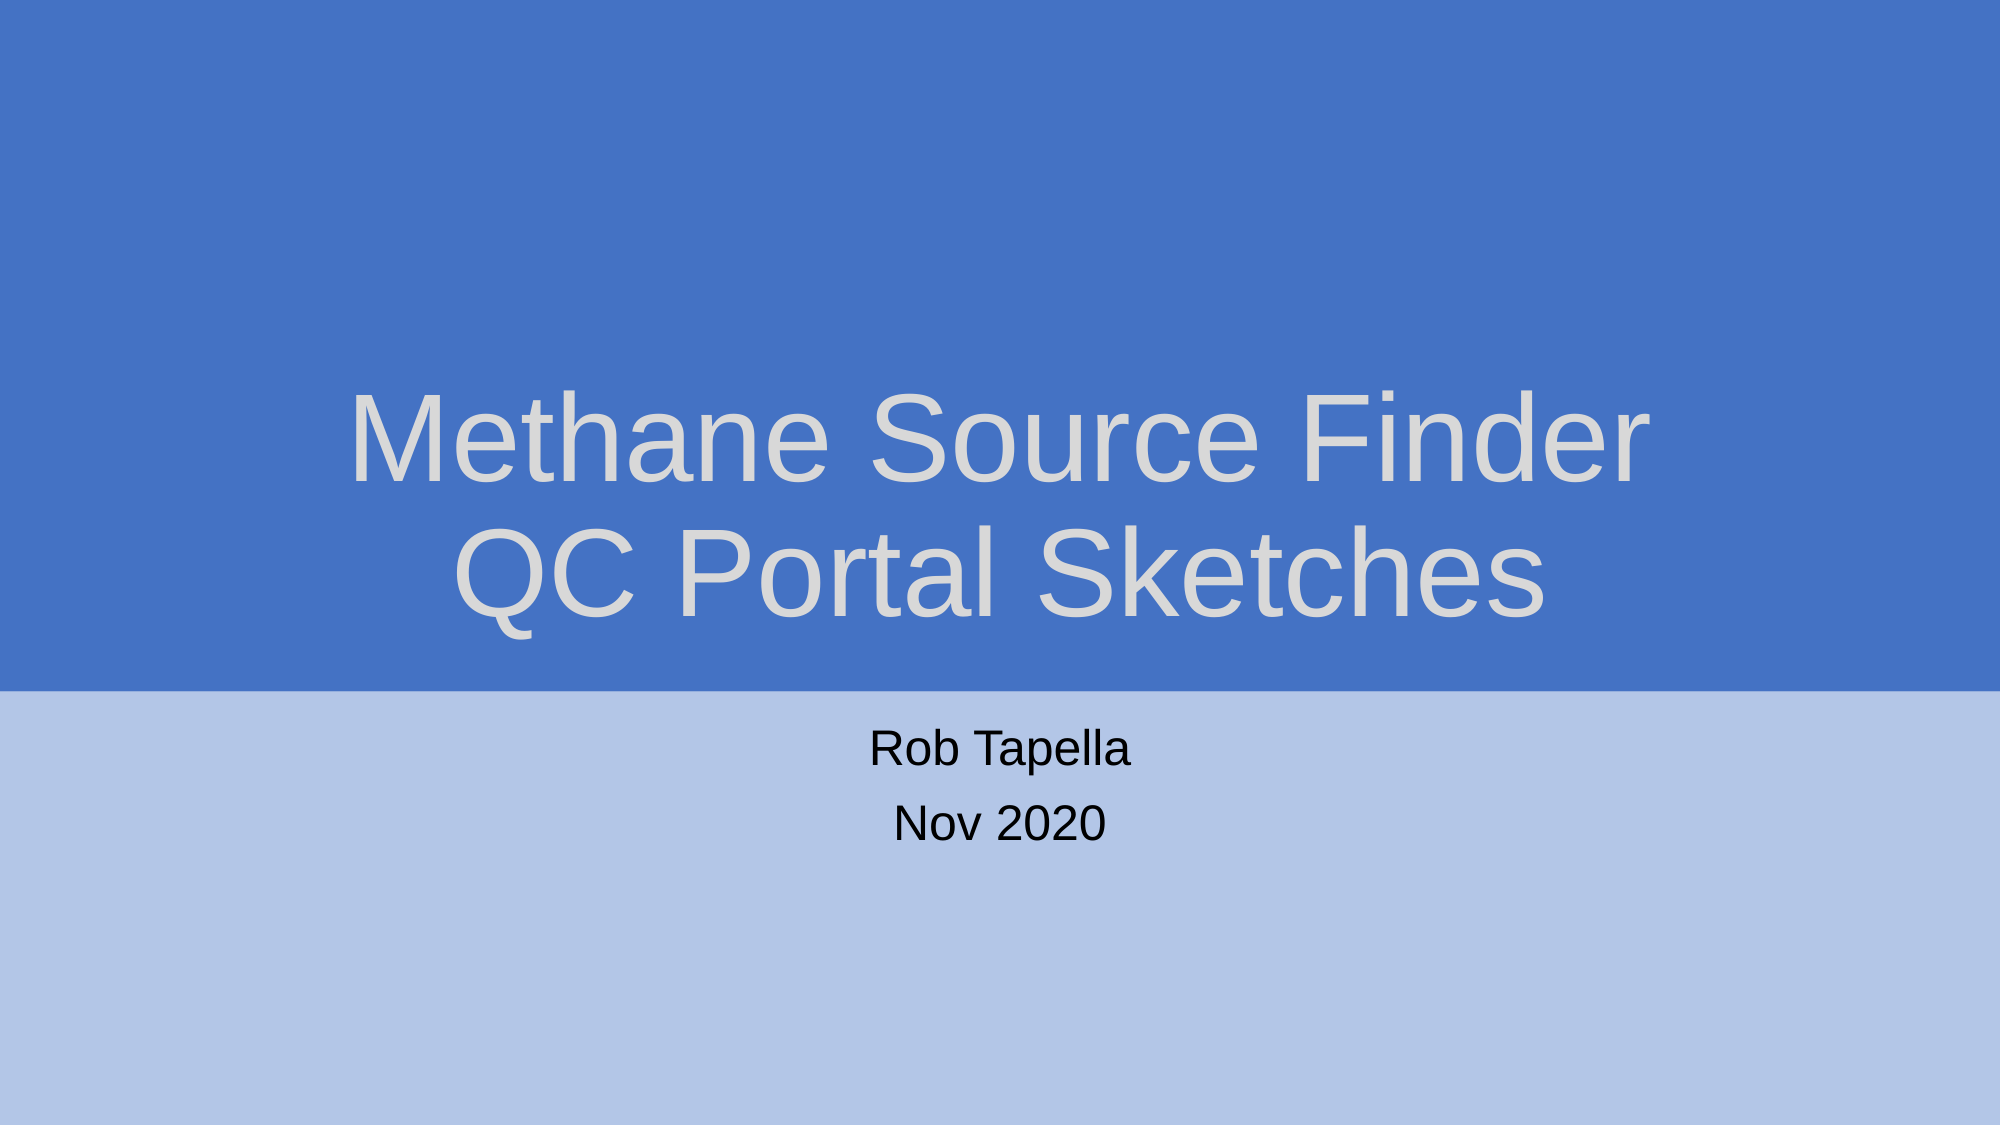

# Methane Source Finder QC Portal Sketches

Rob Tapella
Nov 2020